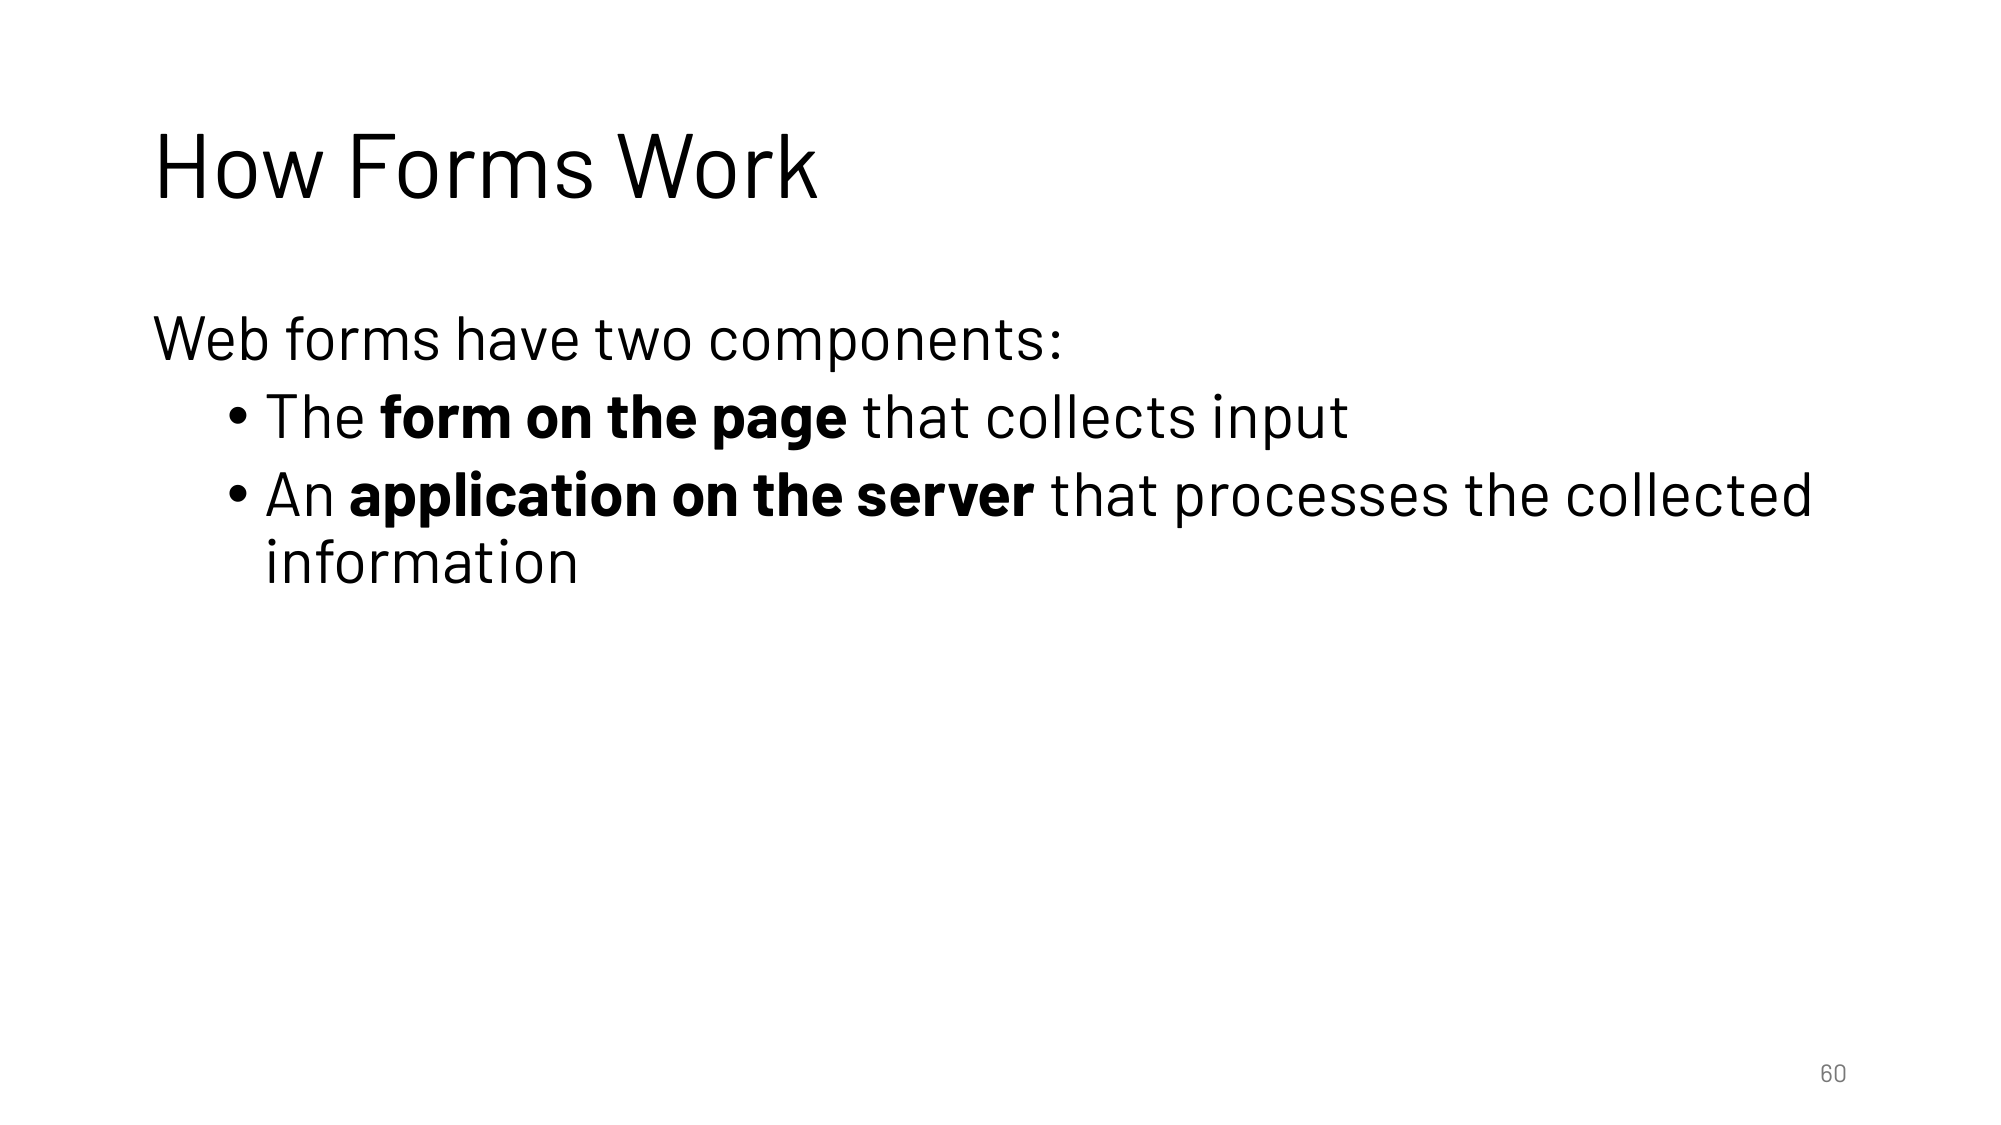

# How Forms Work
Web forms have two components:
The form on the page that collects input
An application on the server that processes the collected information
60